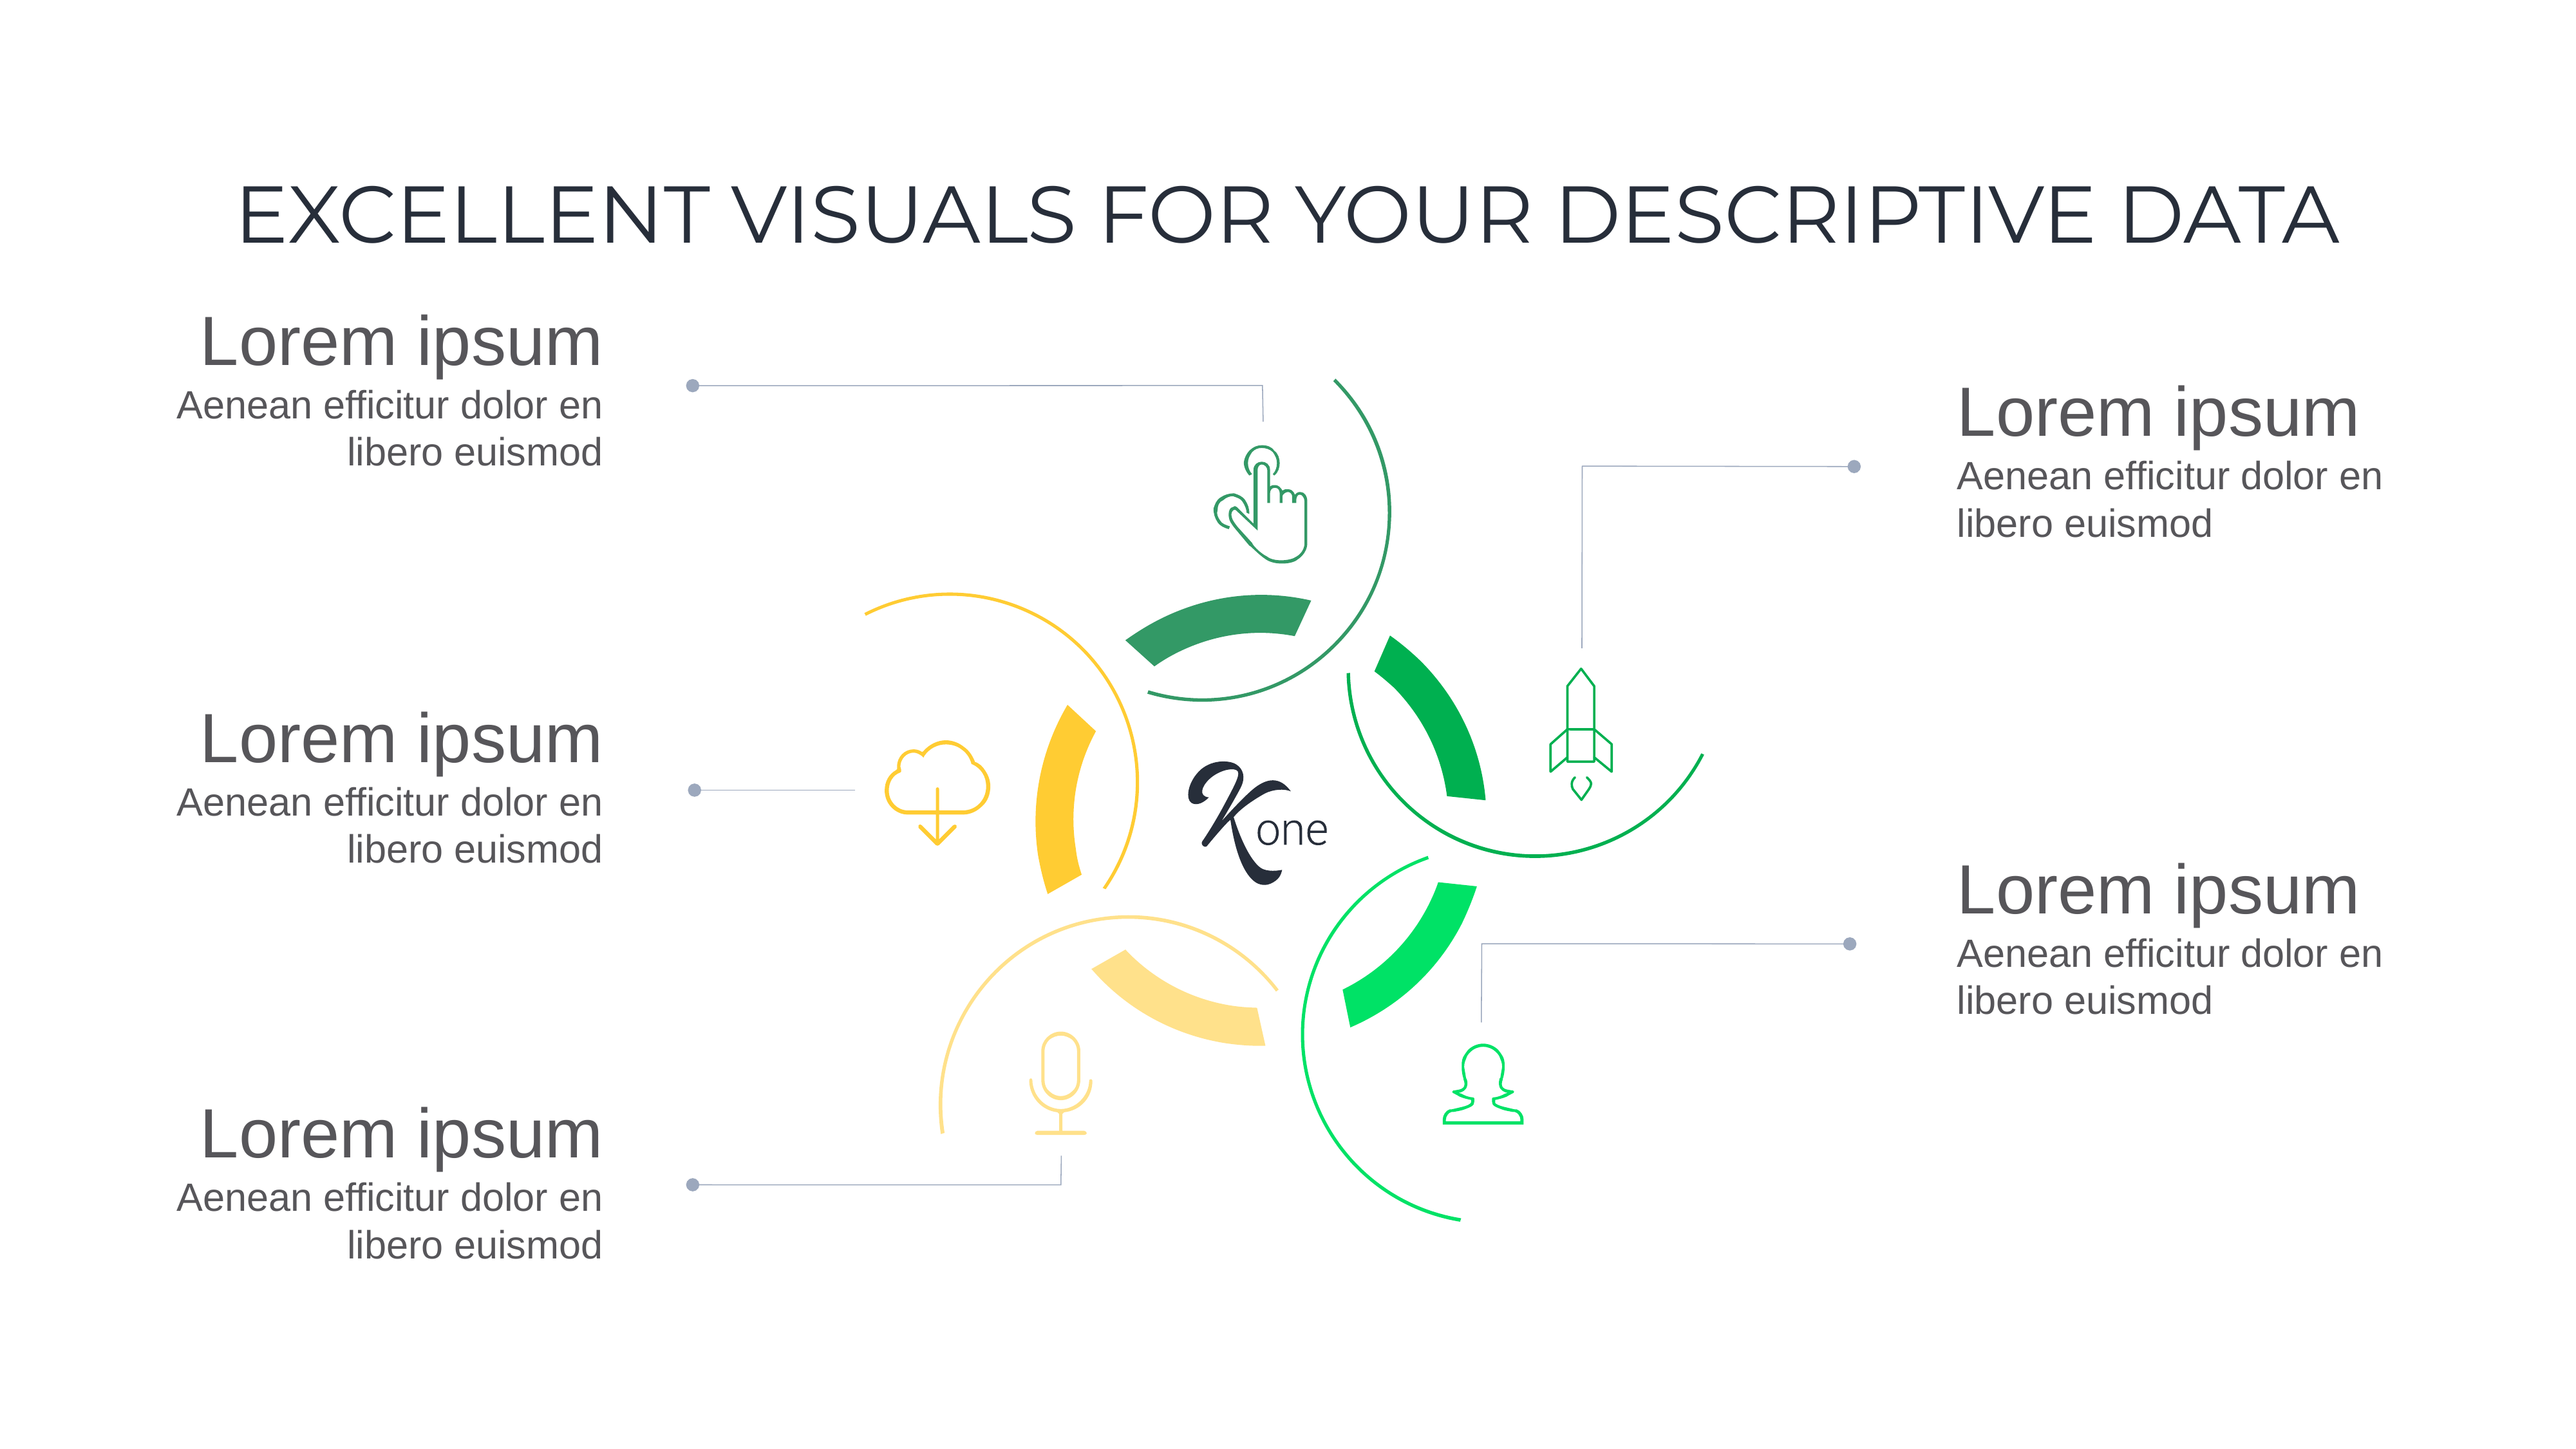

# EXCELLENT VISUALS FOR YOUR DESCRIPTIVE DATA
Lorem ipsum
Aenean efficitur dolor en libero euismod
Lorem ipsum
Aenean efficitur dolor en libero euismod

Lorem ipsum
Aenean efficitur dolor en libero euismod

Lorem ipsum
Aenean efficitur dolor en libero euismod

Lorem ipsum
Aenean efficitur dolor en libero euismod